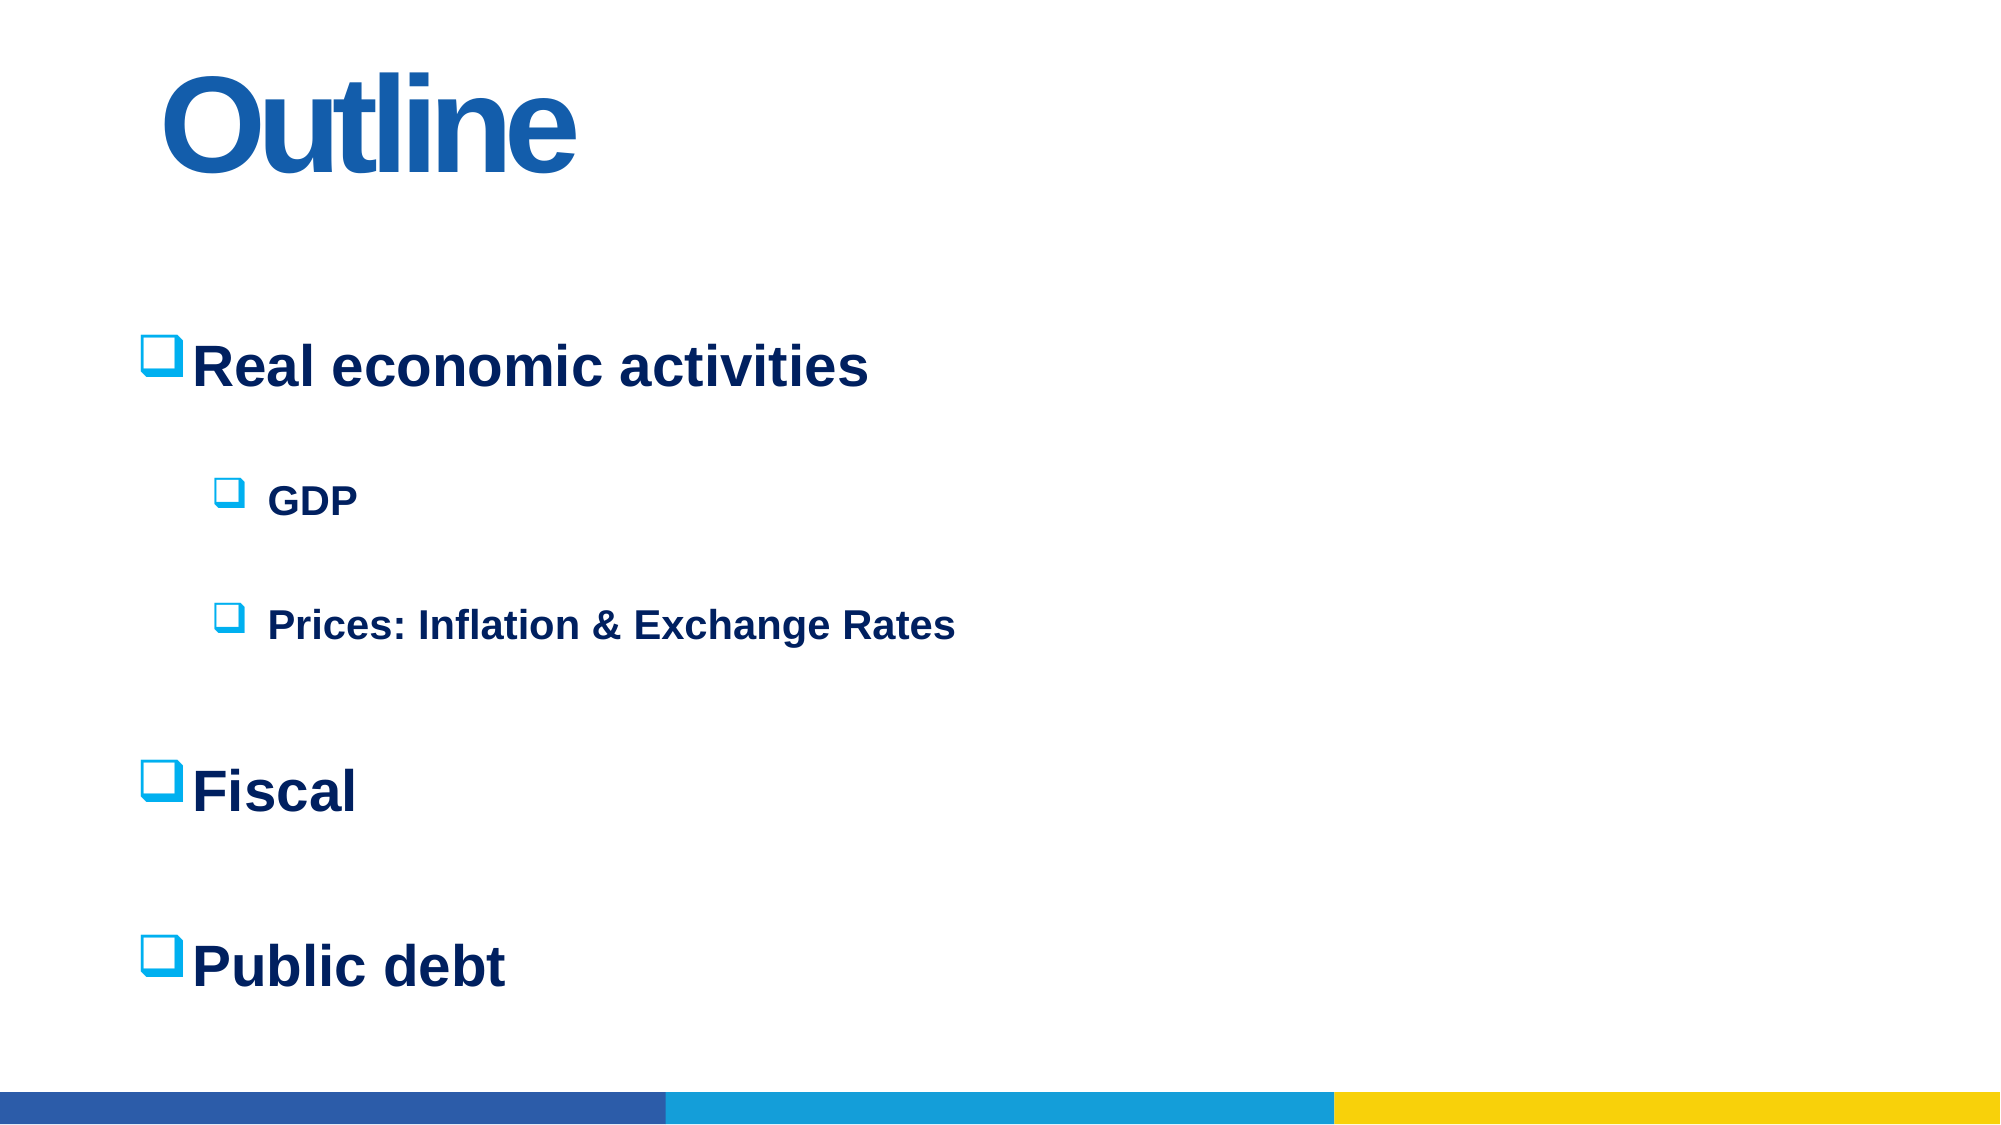

# Outline
Real economic activities
GDP
Prices: Inflation & Exchange Rates
Fiscal
Public debt